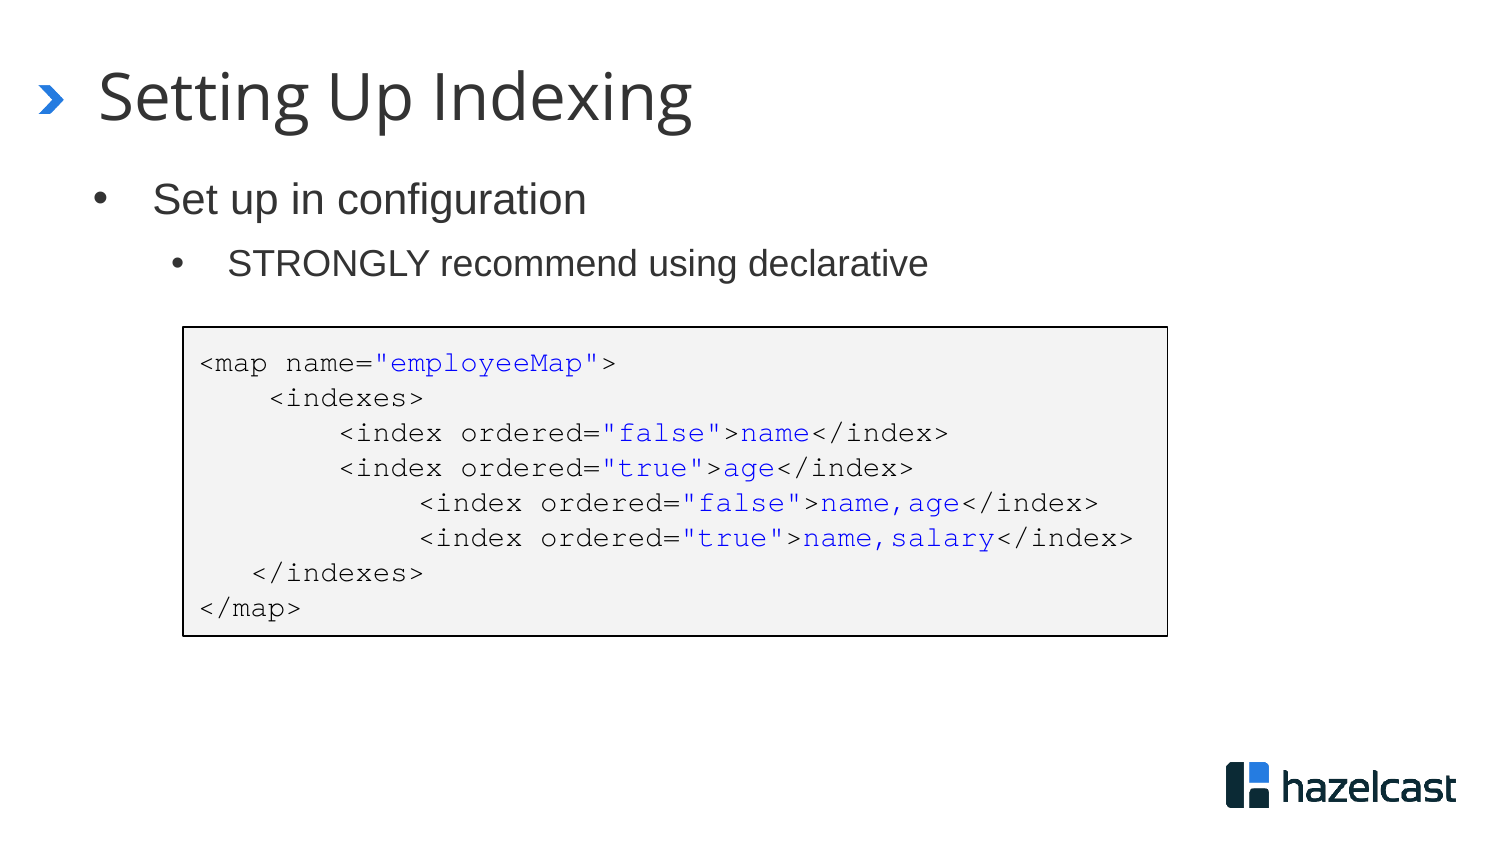

# Setting Up Indexing
Set up in configuration
STRONGLY recommend using declarative
<map name="employeeMap">
    <indexes>
        <index ordered="false">name</index>
        <index ordered="true">age</index>
	    <index ordered="false">name,age</index>
	    <index ordered="true">name,salary</index>    </indexes>
</map>